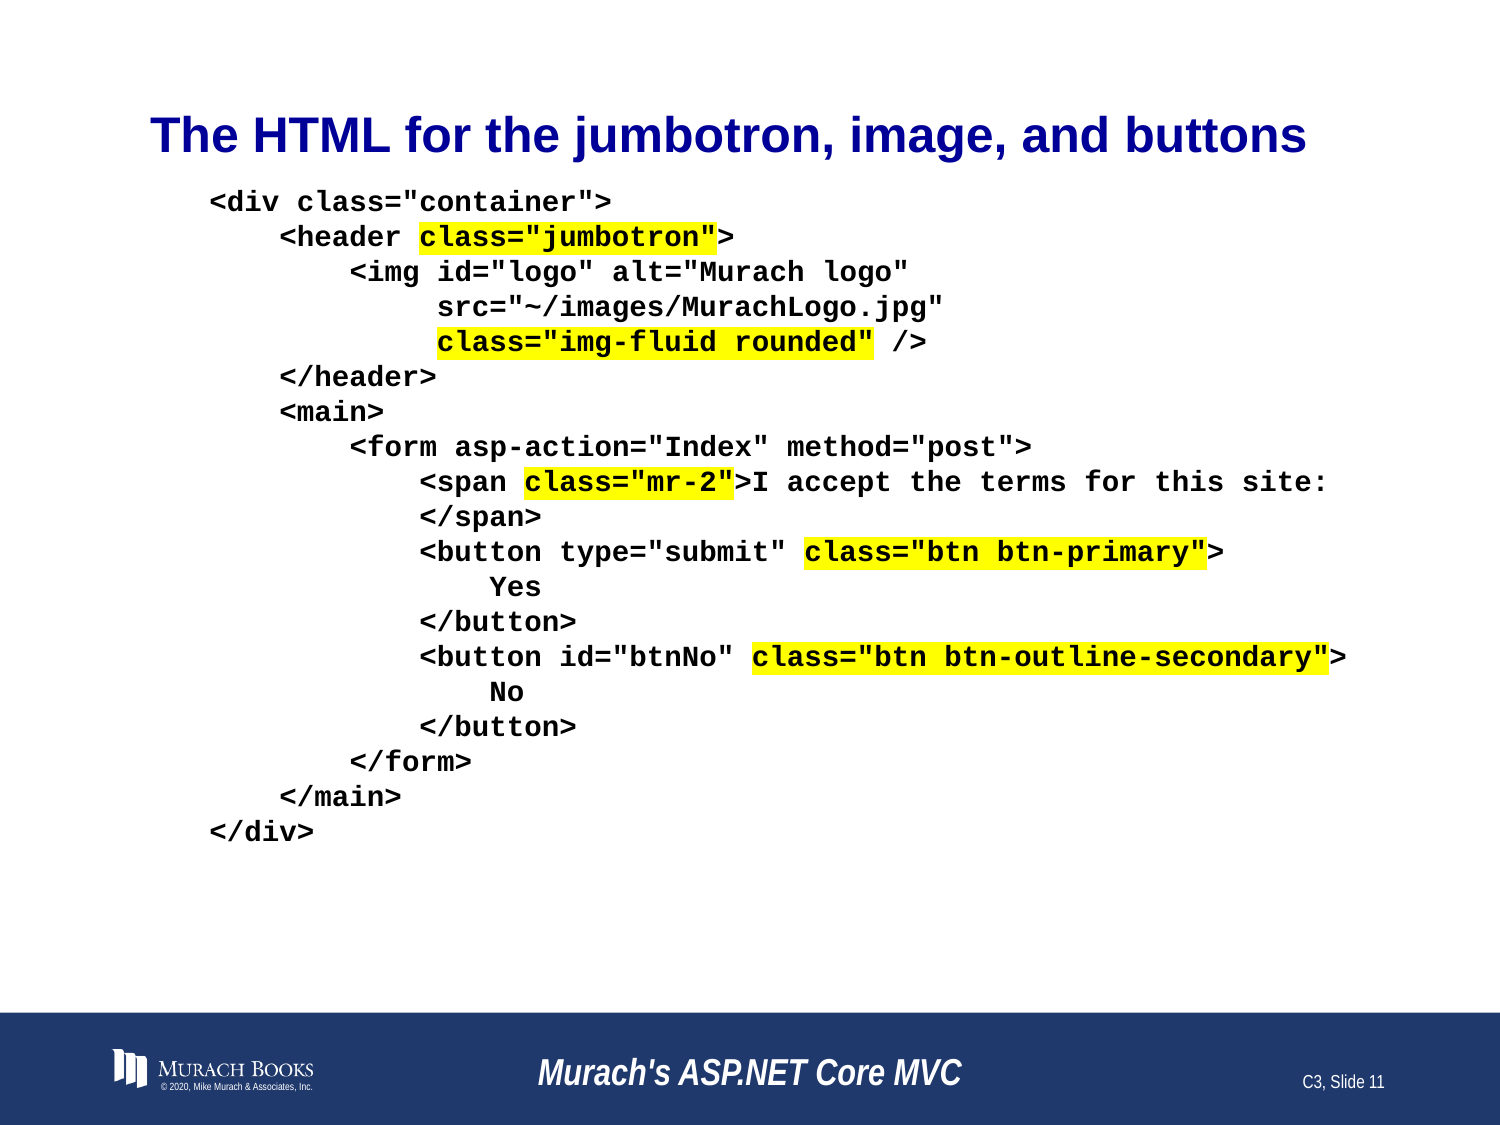

# The HTML for the jumbotron, image, and buttons
<div class="container">
    <header class="jumbotron">
        <img id="logo" alt="Murach logo"
             src="~/images/MurachLogo.jpg"
             class="img-fluid rounded" />
    </header>
    <main>
        <form asp-action="Index" method="post">
            <span class="mr-2">I accept the terms for this site:
            </span>
            <button type="submit" class="btn btn-primary">
                Yes
            </button>
            <button id="btnNo" class="btn btn-outline-secondary">
                No
            </button>
        </form>
    </main>
</div>

© 2020, Mike Murach & Associates, Inc.
Murach's ASP.NET Core MVC

C3, Slide 11